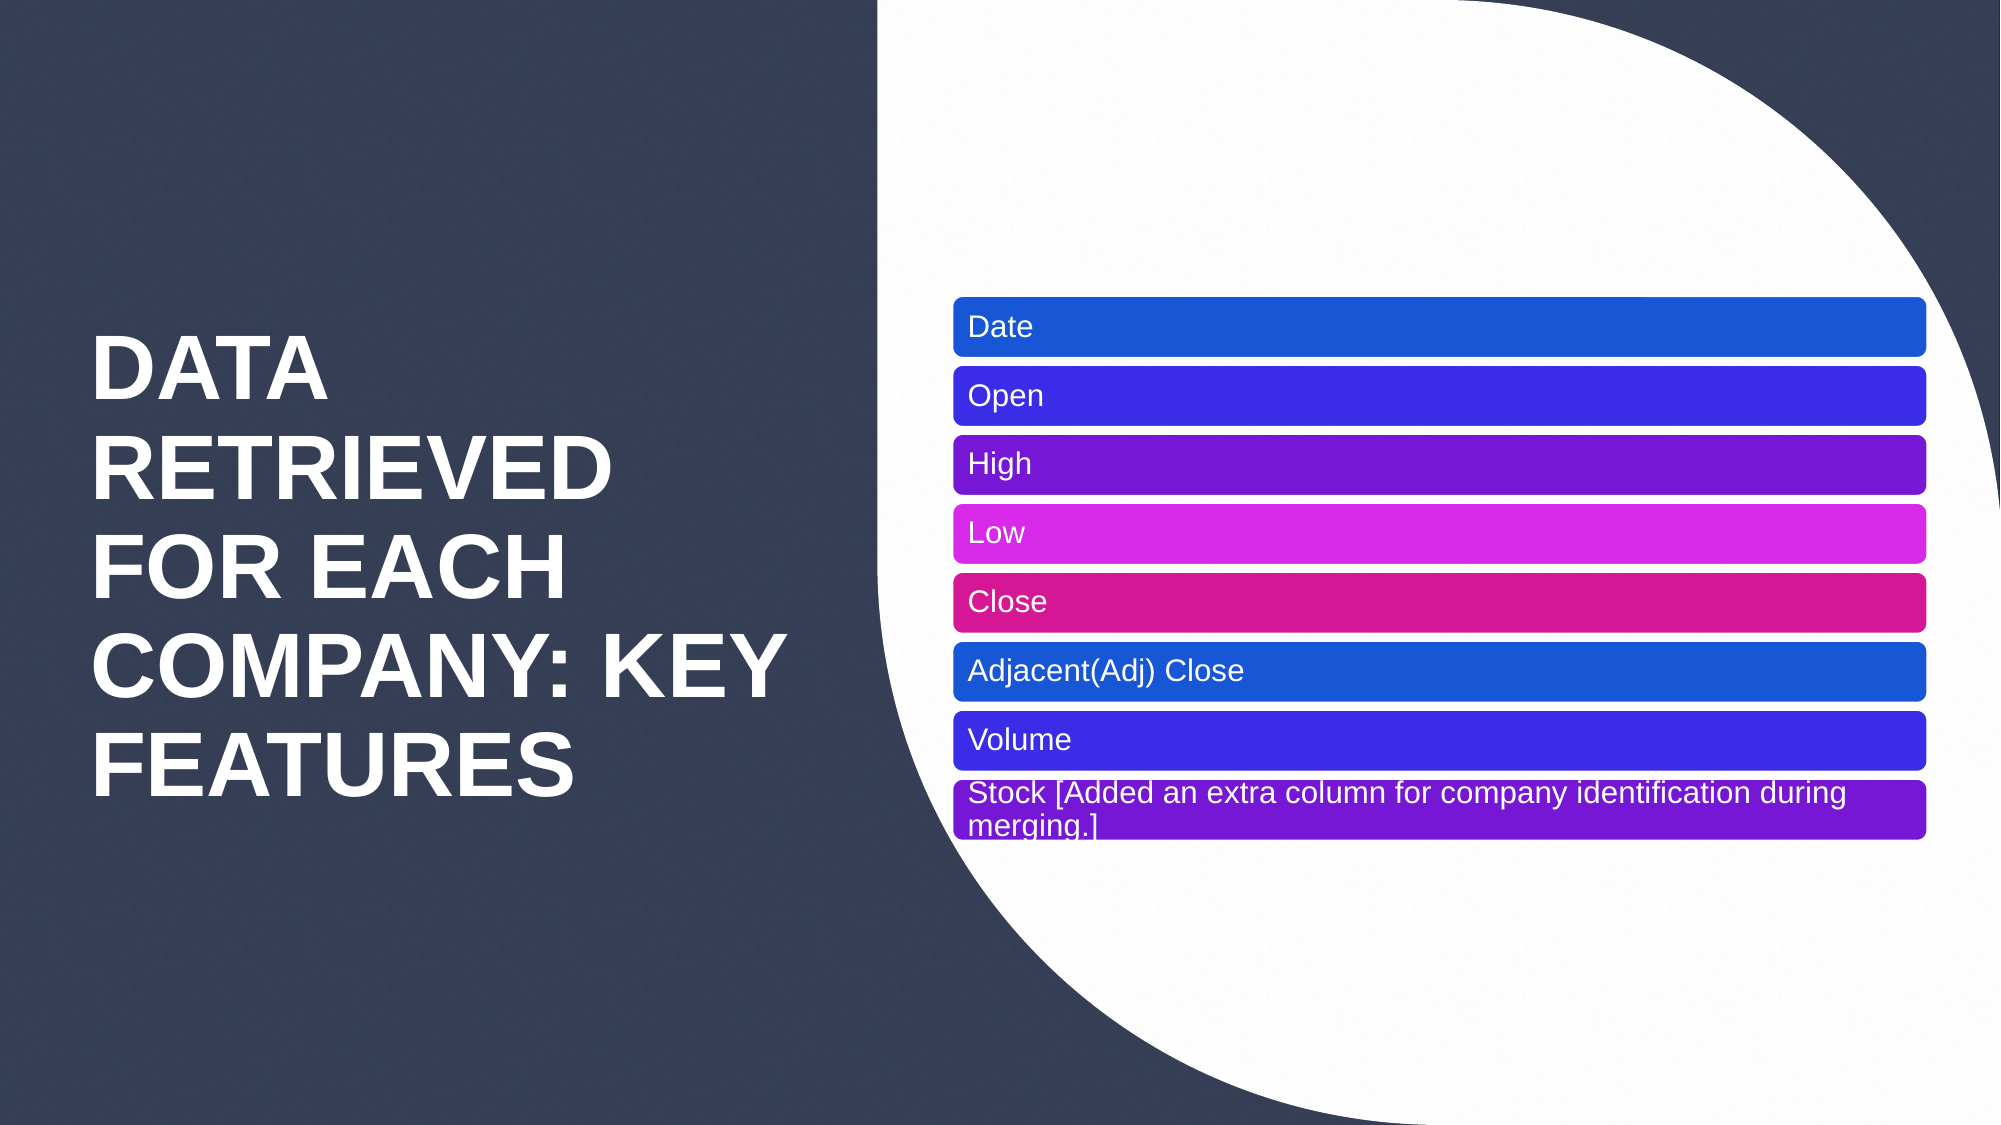

# DATA RETRIEVED FOR EACH COMPANY: KEY FEATURES
Date
Open
High
Low
Close
Adjacent(Adj) Close
Volume
Stock [Added an extra column for company identification during merging.]